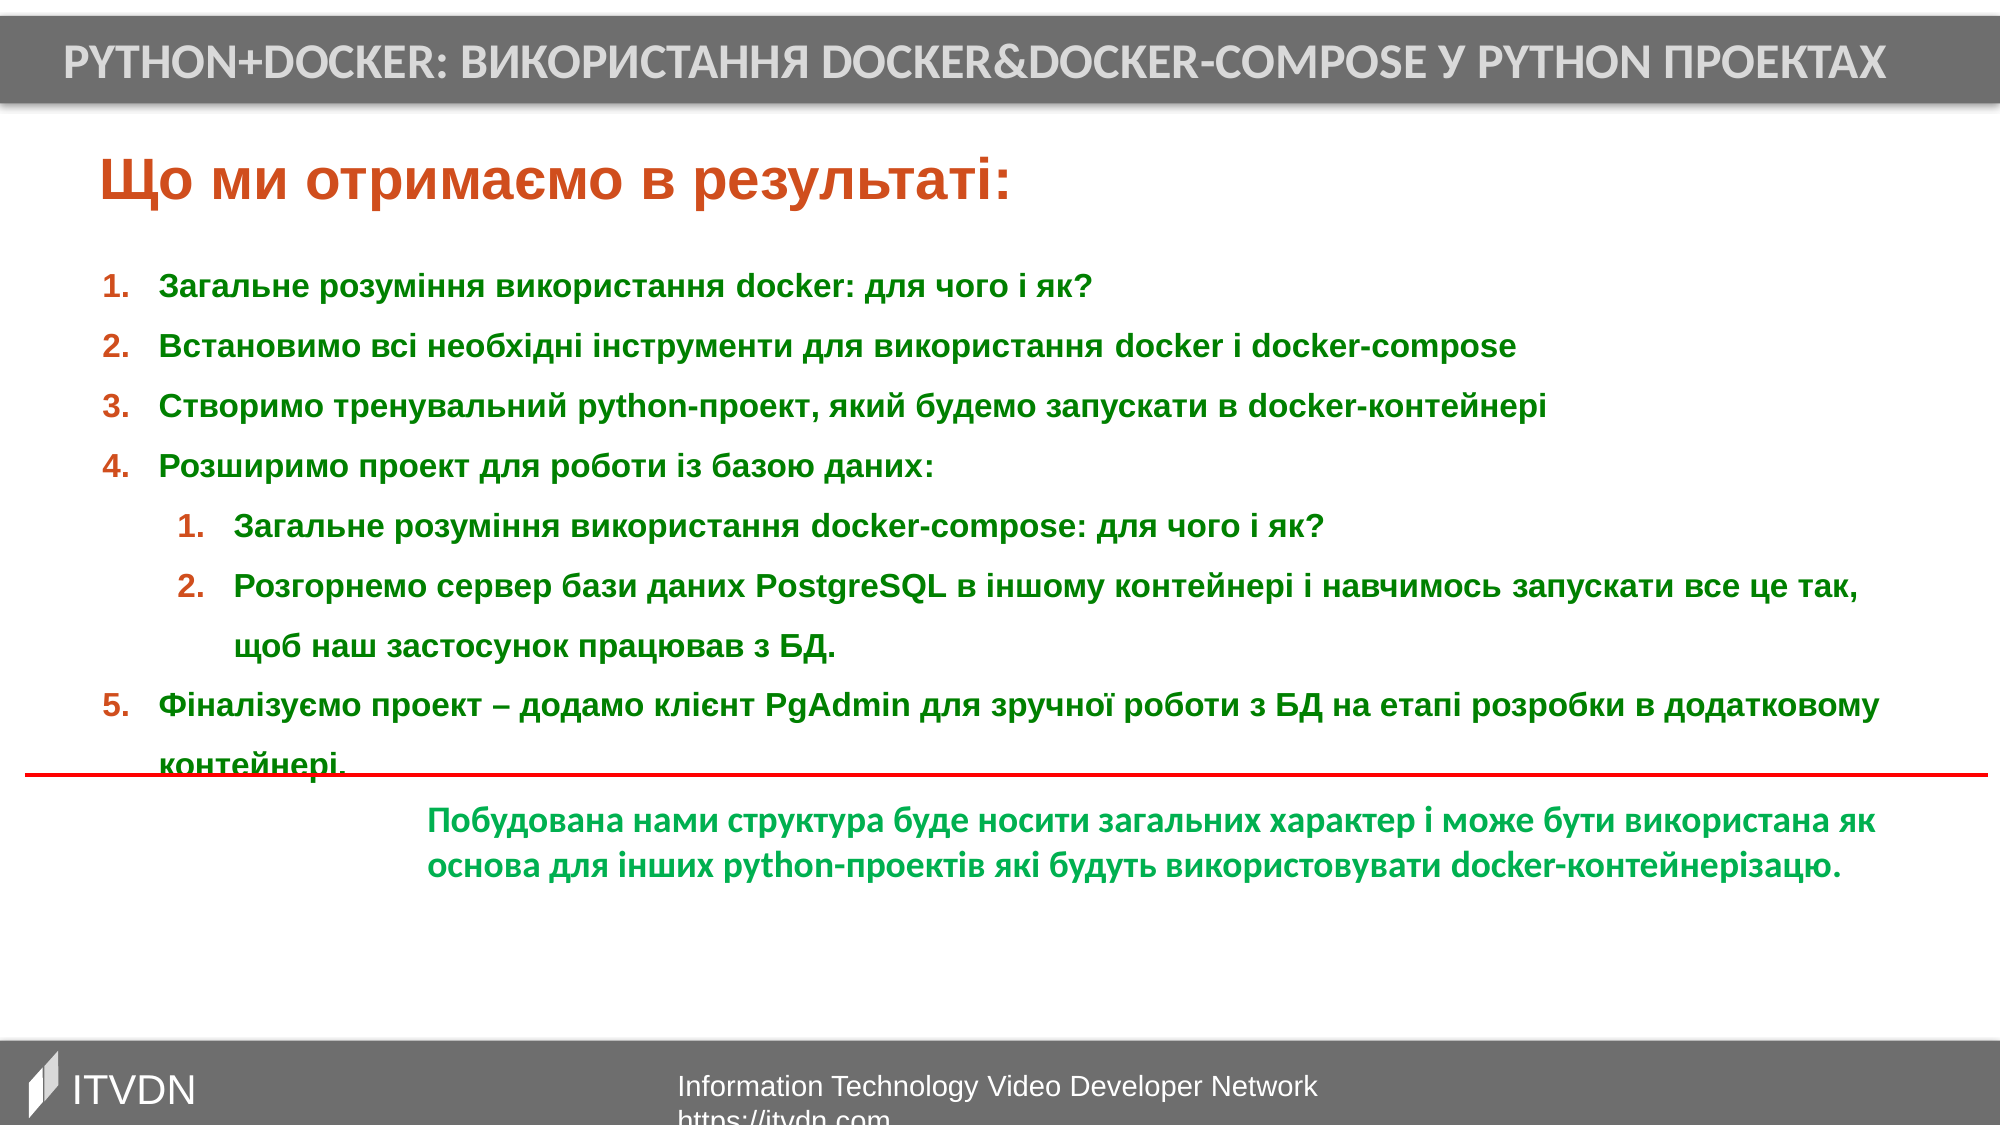

PYTHON+DOCKER: Використання DOCKER&Docker-compose у PYTHON проектах

Що ми отримаємо в результаті:
Загальне розуміння використання docker: для чого і як?
Встановимо всі необхідні інструменти для використання docker і docker-compose
Створимо тренувальний python-проект, який будемо запускати в docker-контейнері
Розширимо проект для роботи із базою даних:
Загальне розуміння використання docker-compose: для чого і як?
Розгорнемо сервер бази даних PostgreSQL в іншому контейнері і навчимось запускати все це так, щоб наш застосунок працював з БД.
Фіналізуємо проект – додамо клієнт PgAdmin для зручної роботи з БД на етапі розробки в додатковому контейнері.

Побудована нами структура буде носити загальних характер і може бути використана як основа для інших python-проектів які будуть використовувати docker-контейнерізацю.

ITVDN
Information Technology Video Developer Network                                                       https://itvdn.com